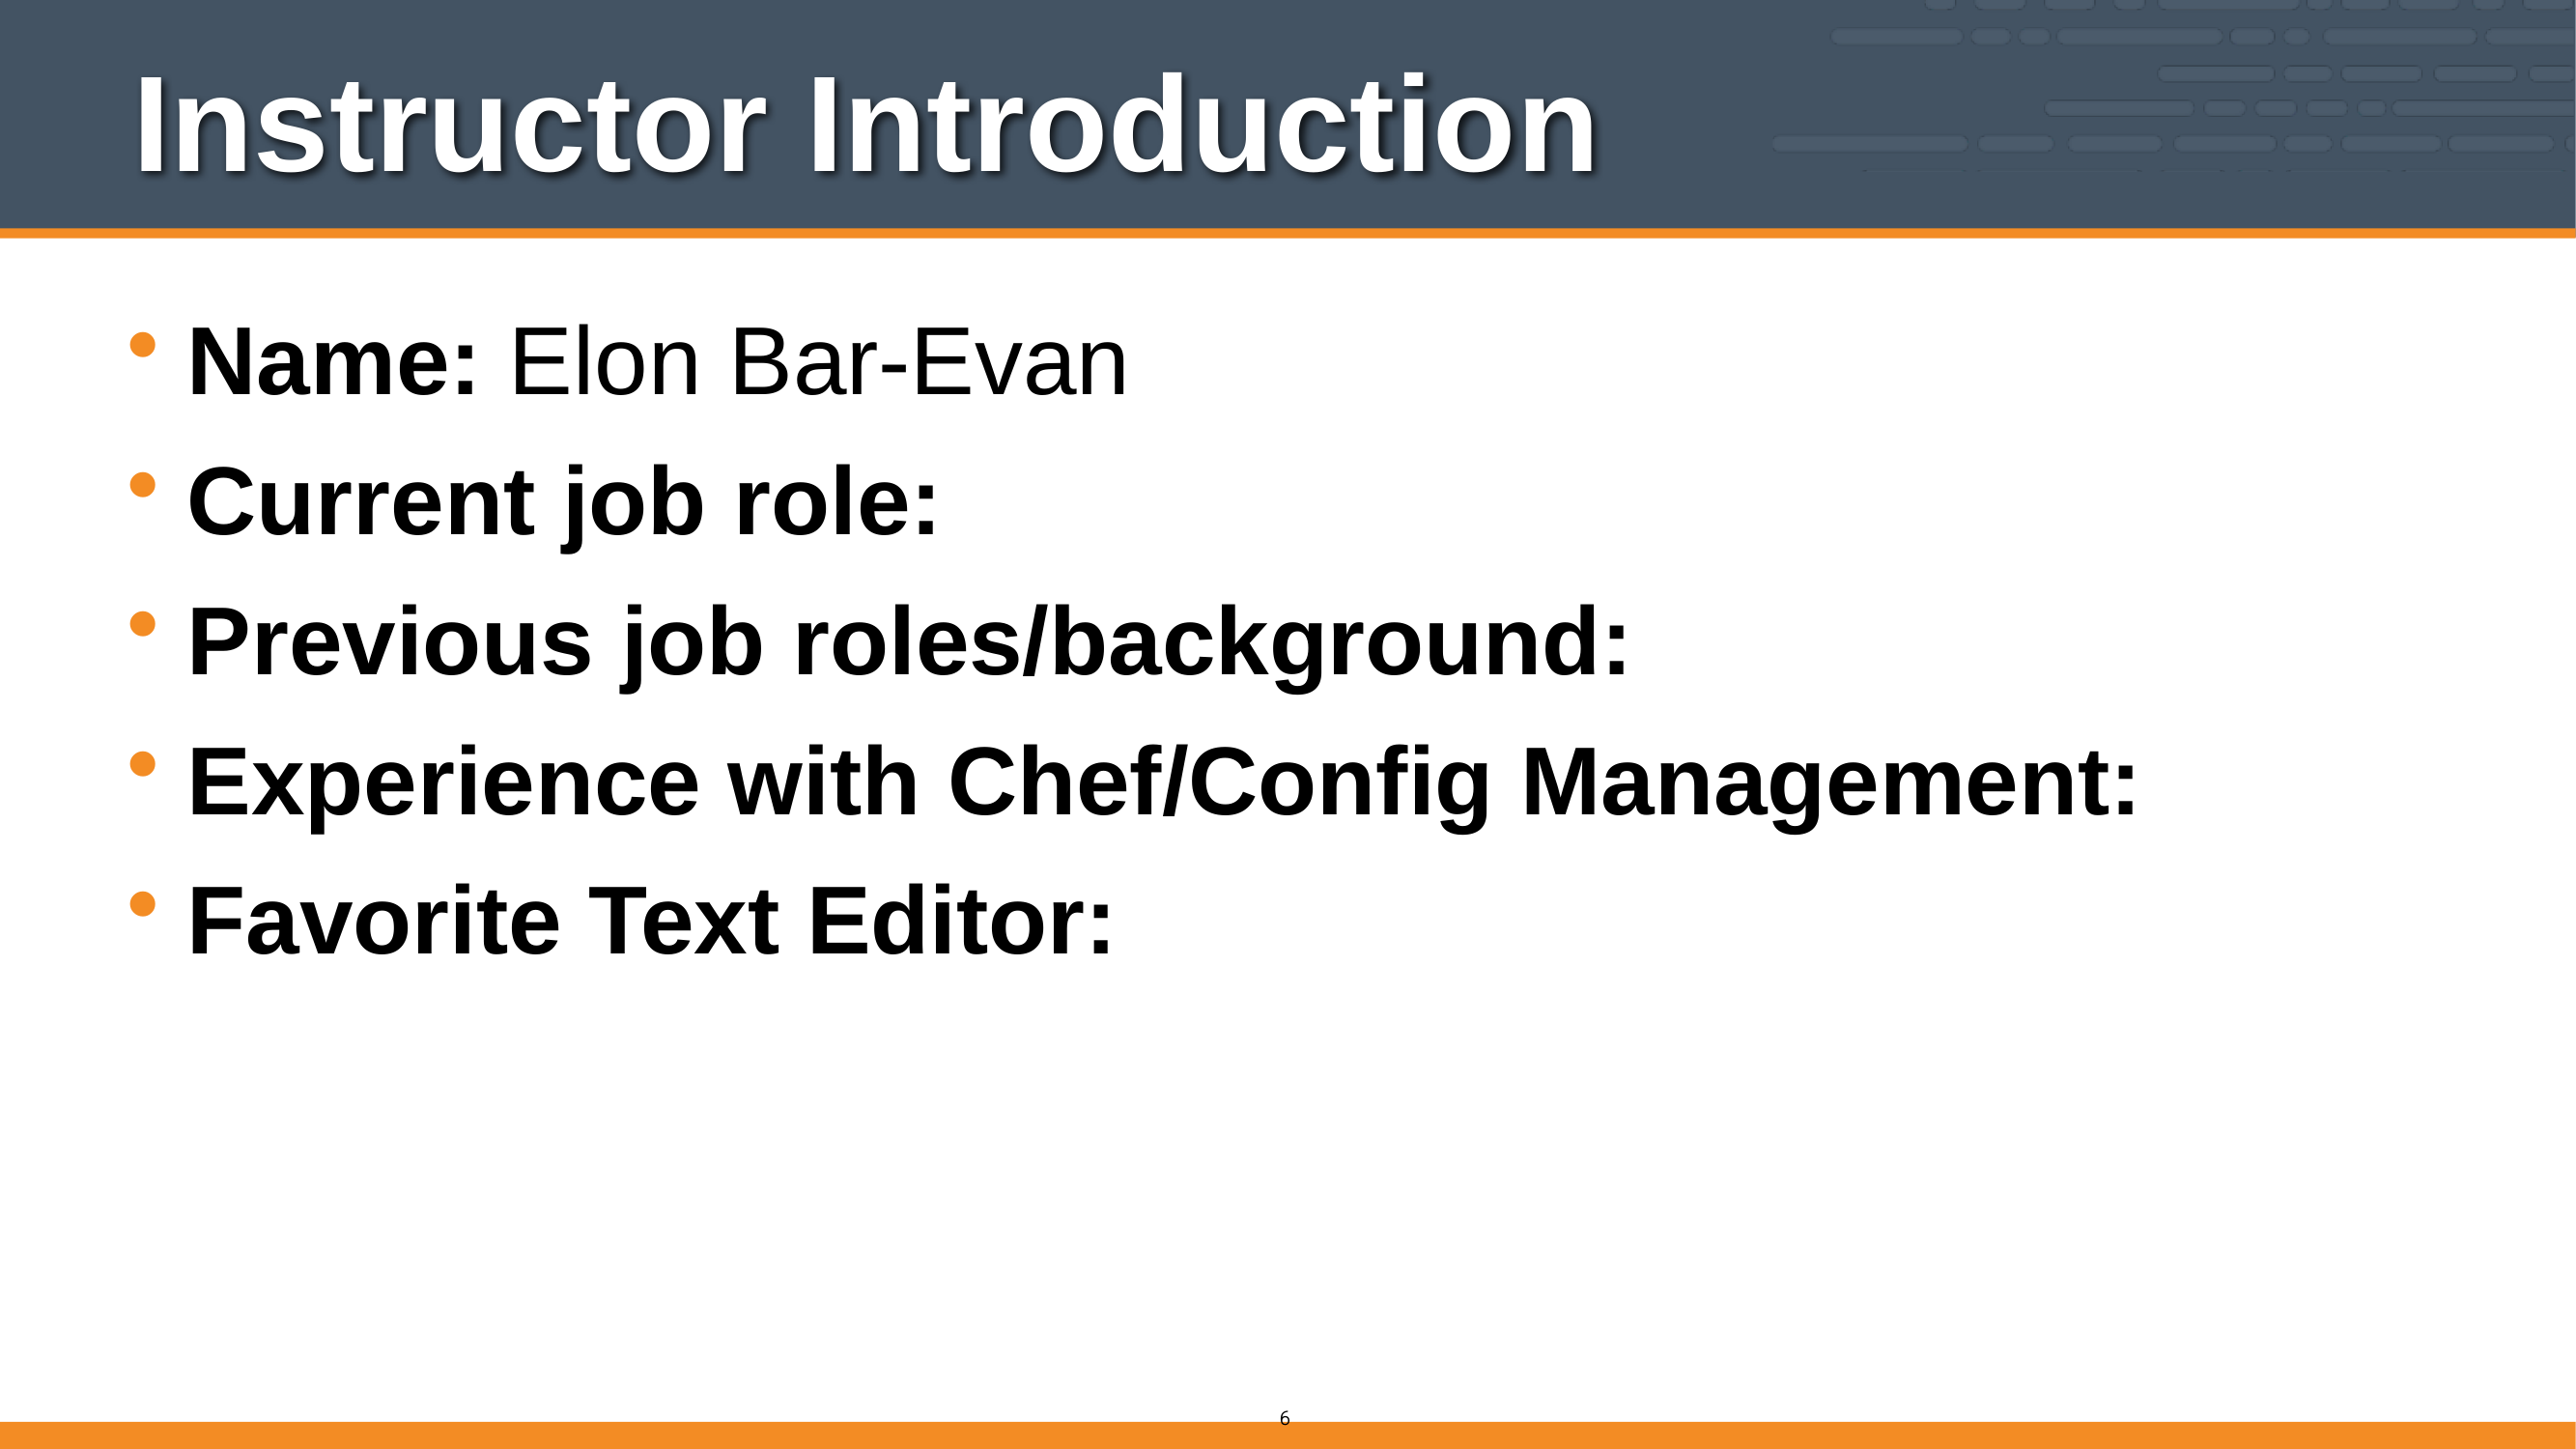

# Instructor Introduction
Name: Elon Bar-Evan
Current job role:
Previous job roles/background:
Experience with Chef/Config Management:
Favorite Text Editor:
6